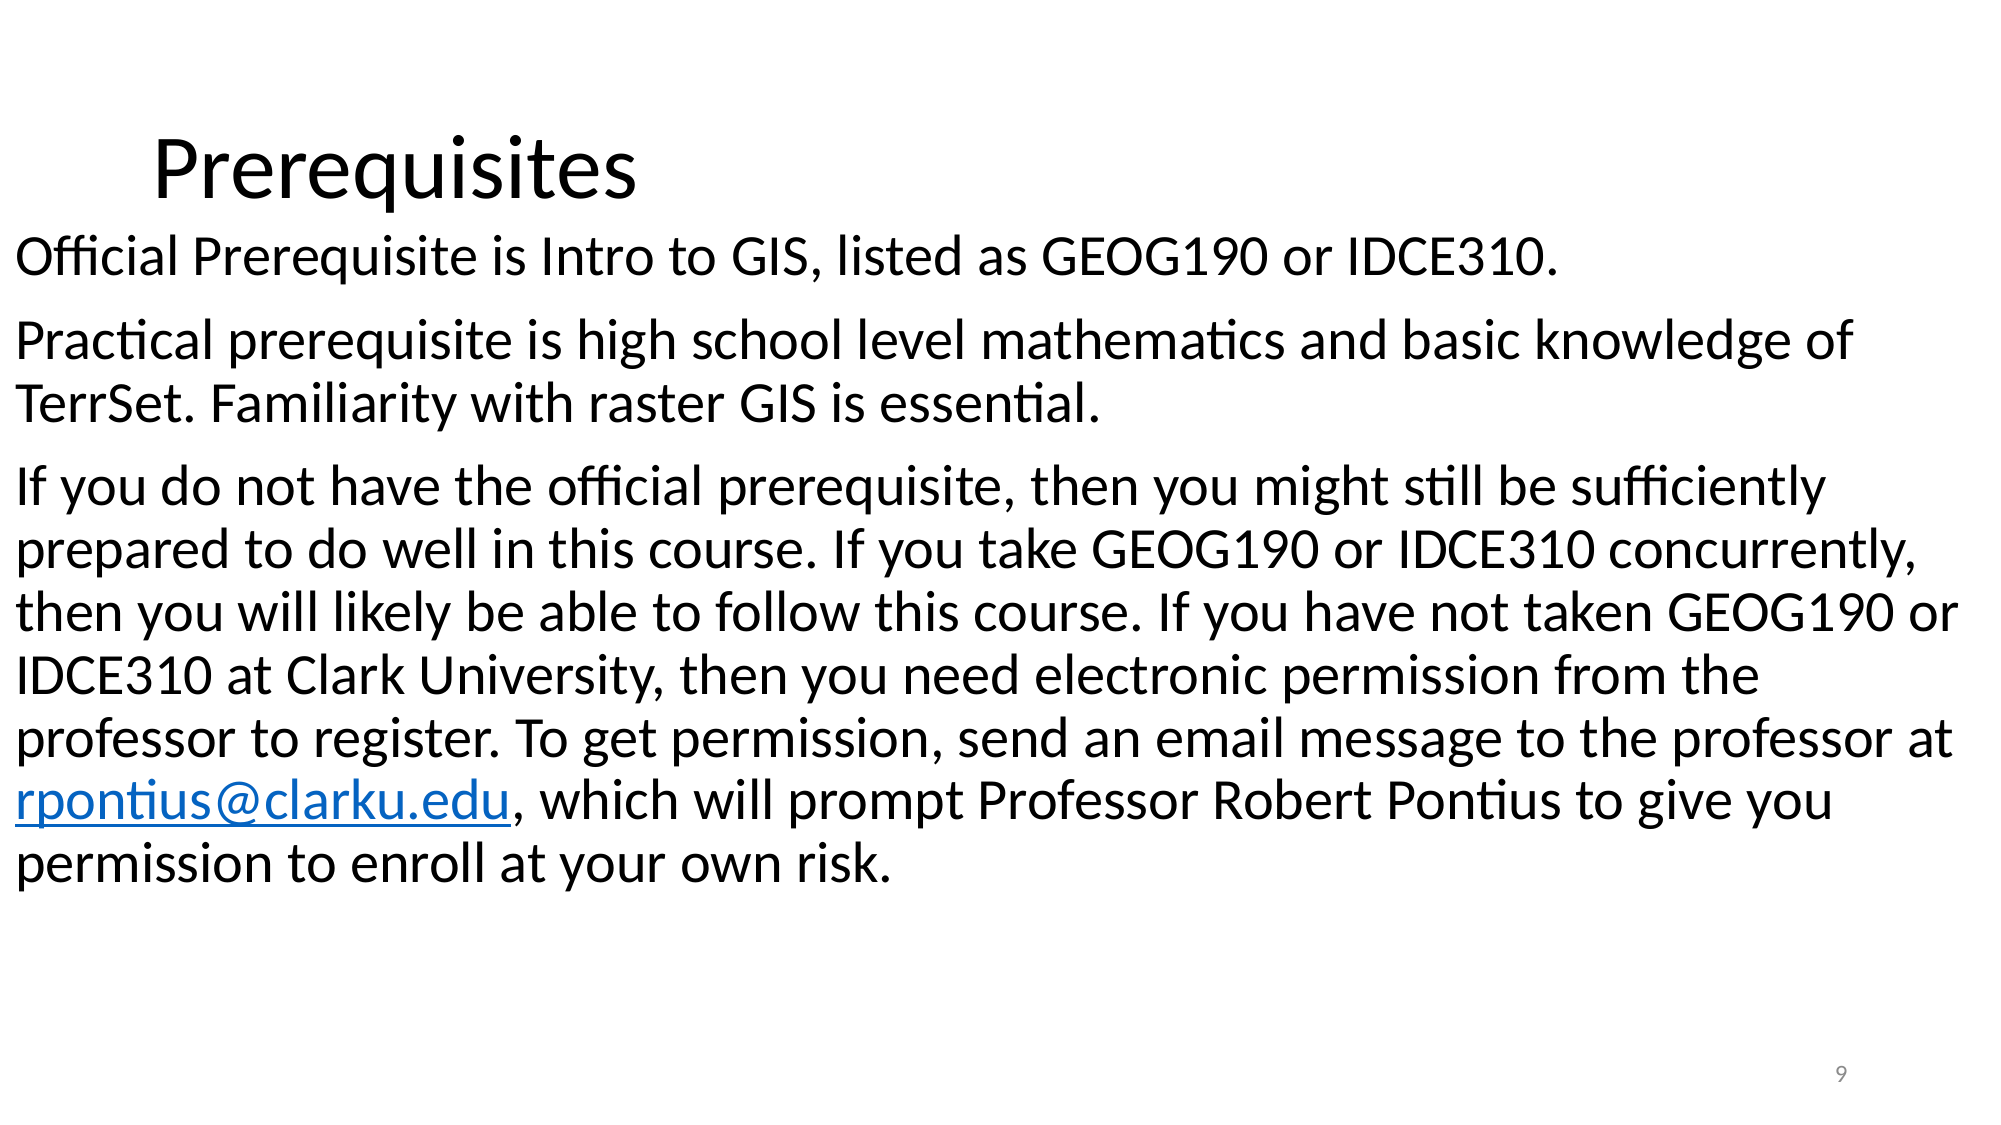

# Prerequisites
Official Prerequisite is Intro to GIS, listed as GEOG190 or IDCE310.
Practical prerequisite is high school level mathematics and basic knowledge of TerrSet. Familiarity with raster GIS is essential.
If you do not have the official prerequisite, then you might still be sufficiently prepared to do well in this course. If you take GEOG190 or IDCE310 concurrently, then you will likely be able to follow this course. If you have not taken GEOG190 or IDCE310 at Clark University, then you need electronic permission from the professor to register. To get permission, send an email message to the professor at rpontius@clarku.edu, which will prompt Professor Robert Pontius to give you permission to enroll at your own risk.
9